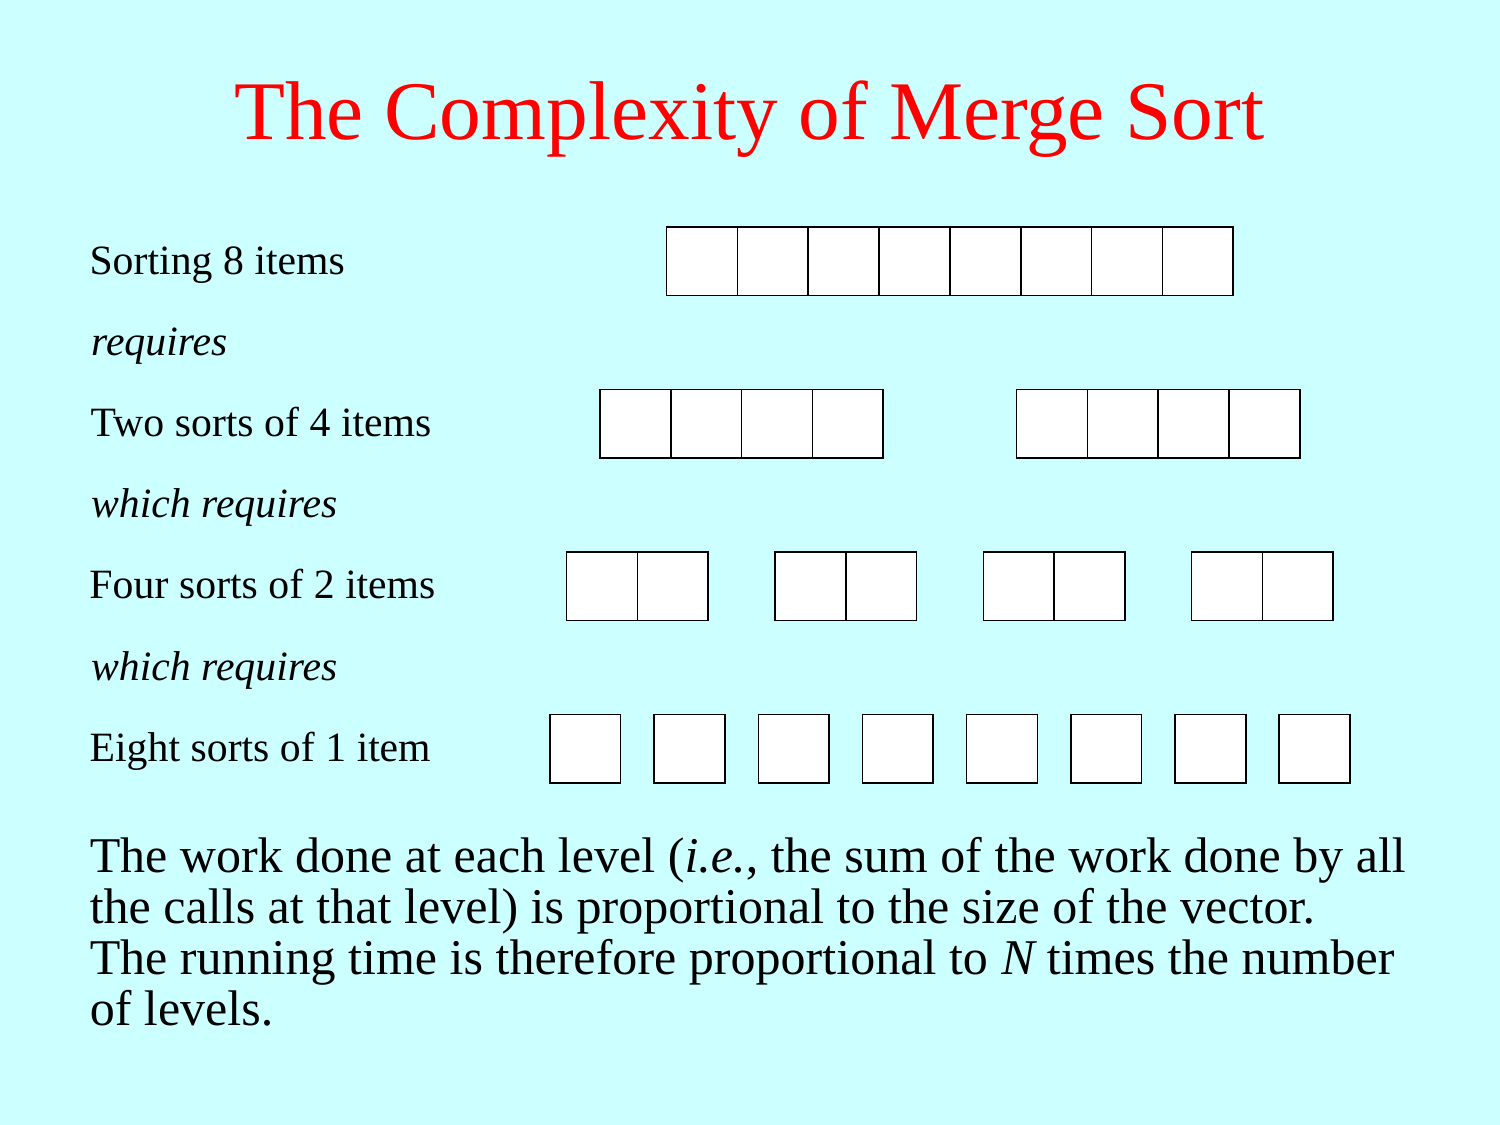

# The Complexity of Merge Sort
Sorting 8 items

requires
Two sorts of 4 items

which requires
Four sorts of 2 items

which requires
Eight sorts of 1 item

The work done at each level (i.e., the sum of the work done by all the calls at that level) is proportional to the size of the vector.  The running time is therefore proportional to N times the number of levels.